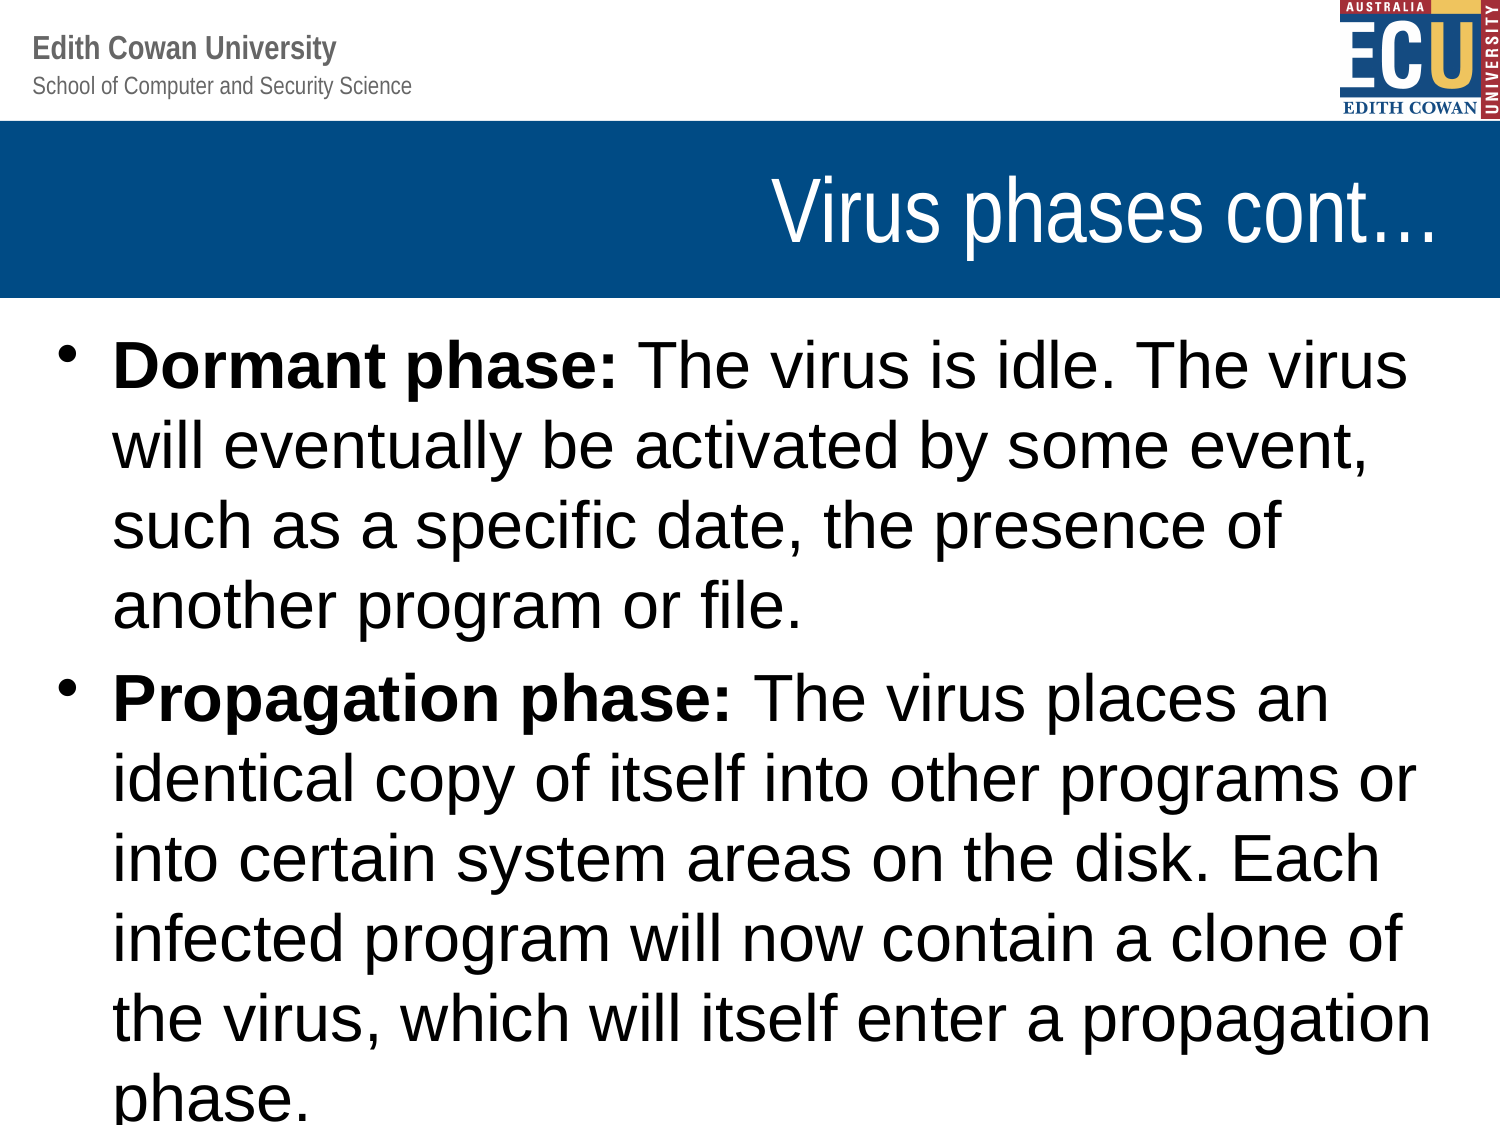

# Virus phases cont…
Dormant phase: The virus is idle. The virus will eventually be activated by some event, such as a specific date, the presence of another program or file.
Propagation phase: The virus places an identical copy of itself into other programs or into certain system areas on the disk. Each infected program will now contain a clone of the virus, which will itself enter a propagation phase.